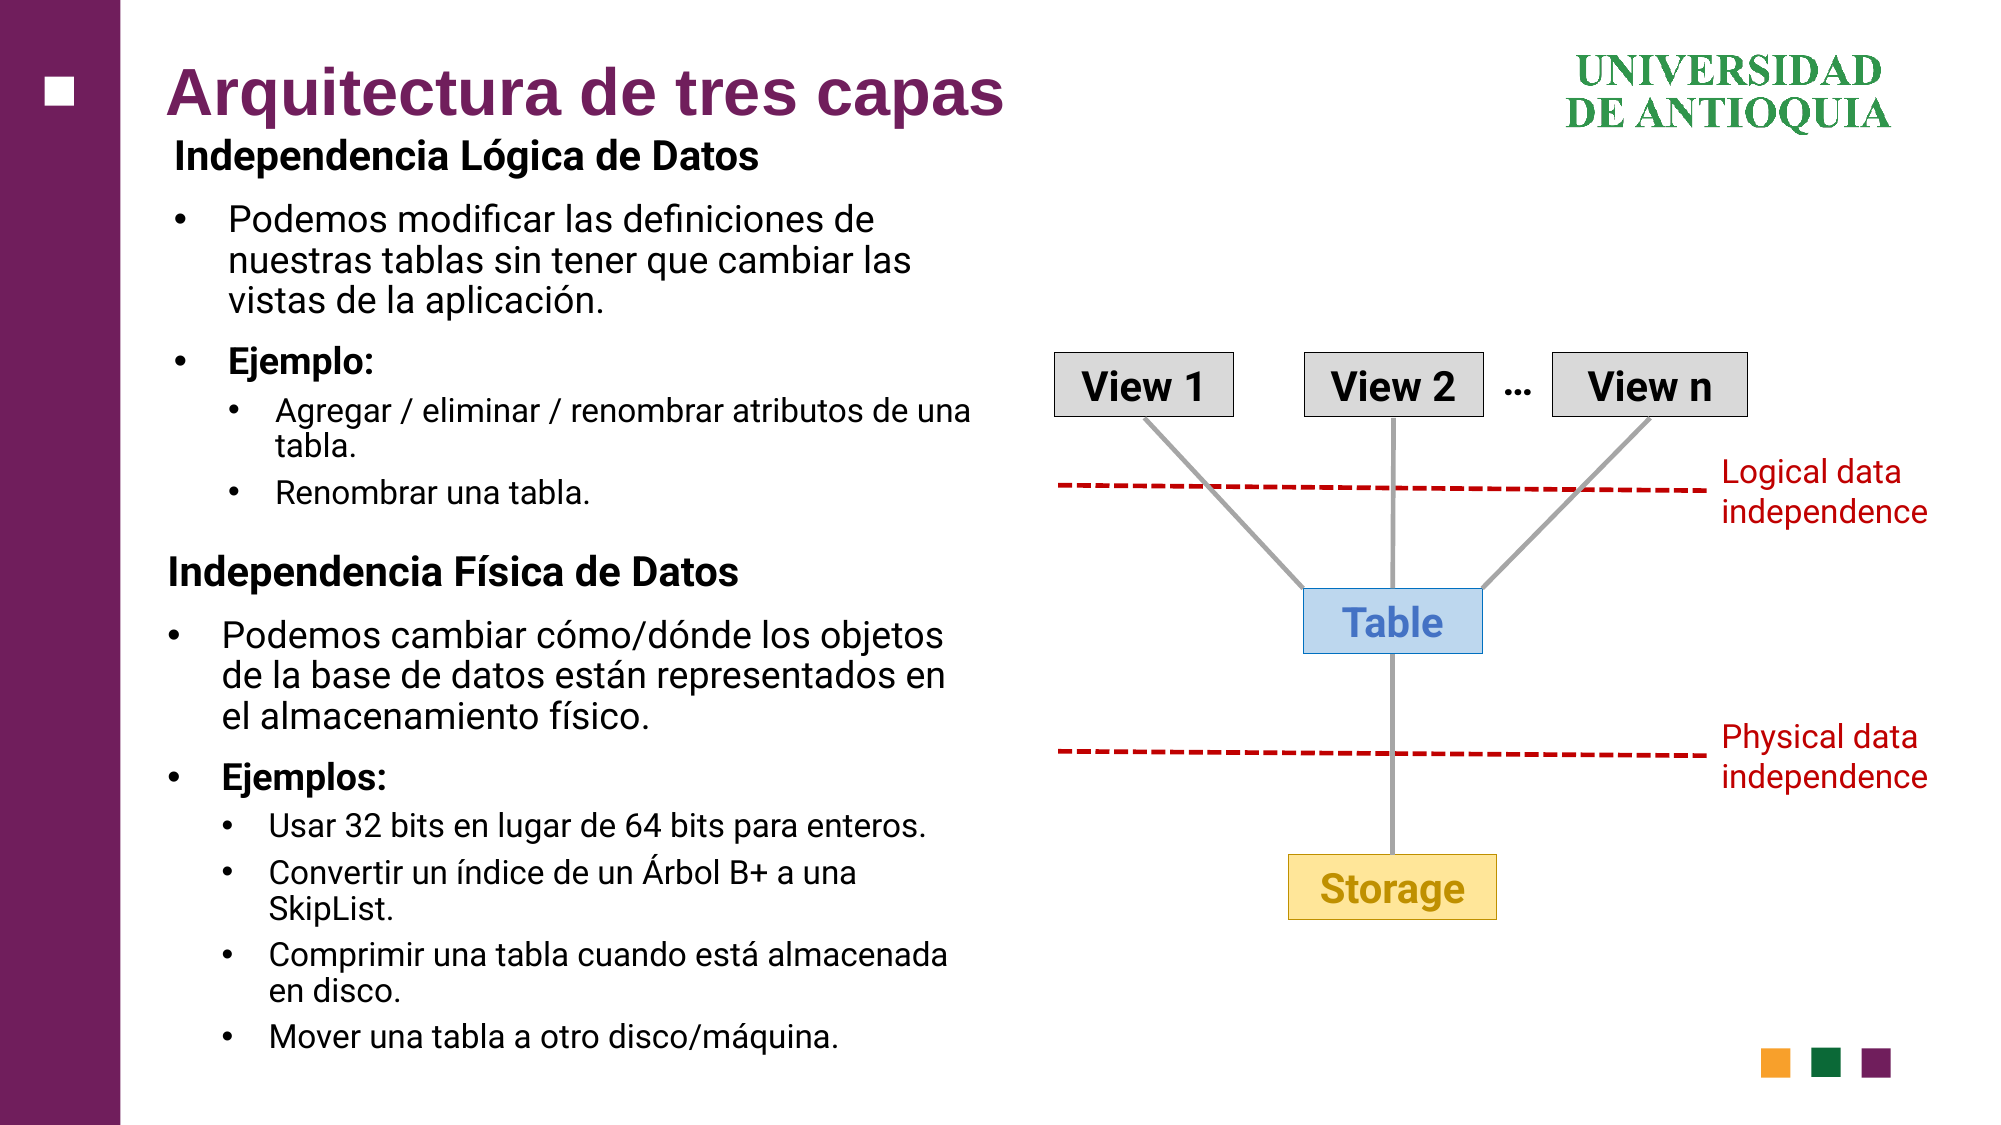

# Arquitectura de tres capas
Independencia Lógica de Datos
Podemos modificar las definiciones de nuestras tablas sin tener que cambiar las vistas de la aplicación.
Ejemplo:
Agregar / eliminar / renombrar atributos de una tabla.
Renombrar una tabla.
…
View 1
View 2
View n
Table
Storage
Logical data independence
Physical data independence
Independencia Física de Datos
Podemos cambiar cómo/dónde los objetos de la base de datos están representados en el almacenamiento físico.
Ejemplos:
Usar 32 bits en lugar de 64 bits para enteros.
Convertir un índice de un Árbol B+ a una SkipList.
Comprimir una tabla cuando está almacenada en disco.
Mover una tabla a otro disco/máquina.